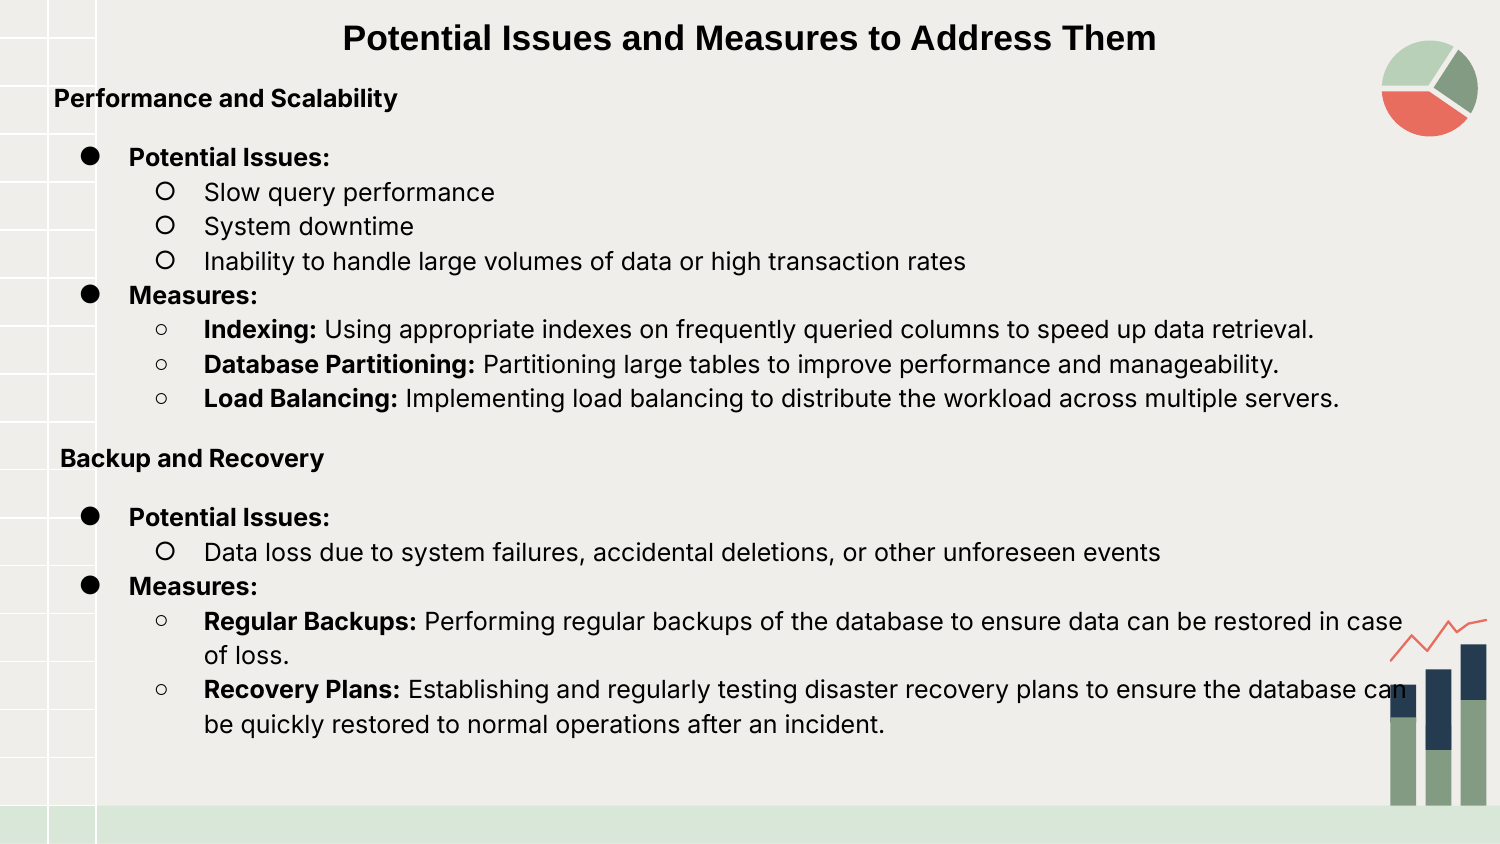

Potential Issues and Measures to Address Them
Performance and Scalability
Potential Issues:
Slow query performance
System downtime
Inability to handle large volumes of data or high transaction rates
Measures:
Indexing: Using appropriate indexes on frequently queried columns to speed up data retrieval.
Database Partitioning: Partitioning large tables to improve performance and manageability.
Load Balancing: Implementing load balancing to distribute the workload across multiple servers.
 Backup and Recovery
Potential Issues:
Data loss due to system failures, accidental deletions, or other unforeseen events
Measures:
Regular Backups: Performing regular backups of the database to ensure data can be restored in case of loss.
Recovery Plans: Establishing and regularly testing disaster recovery plans to ensure the database can be quickly restored to normal operations after an incident.